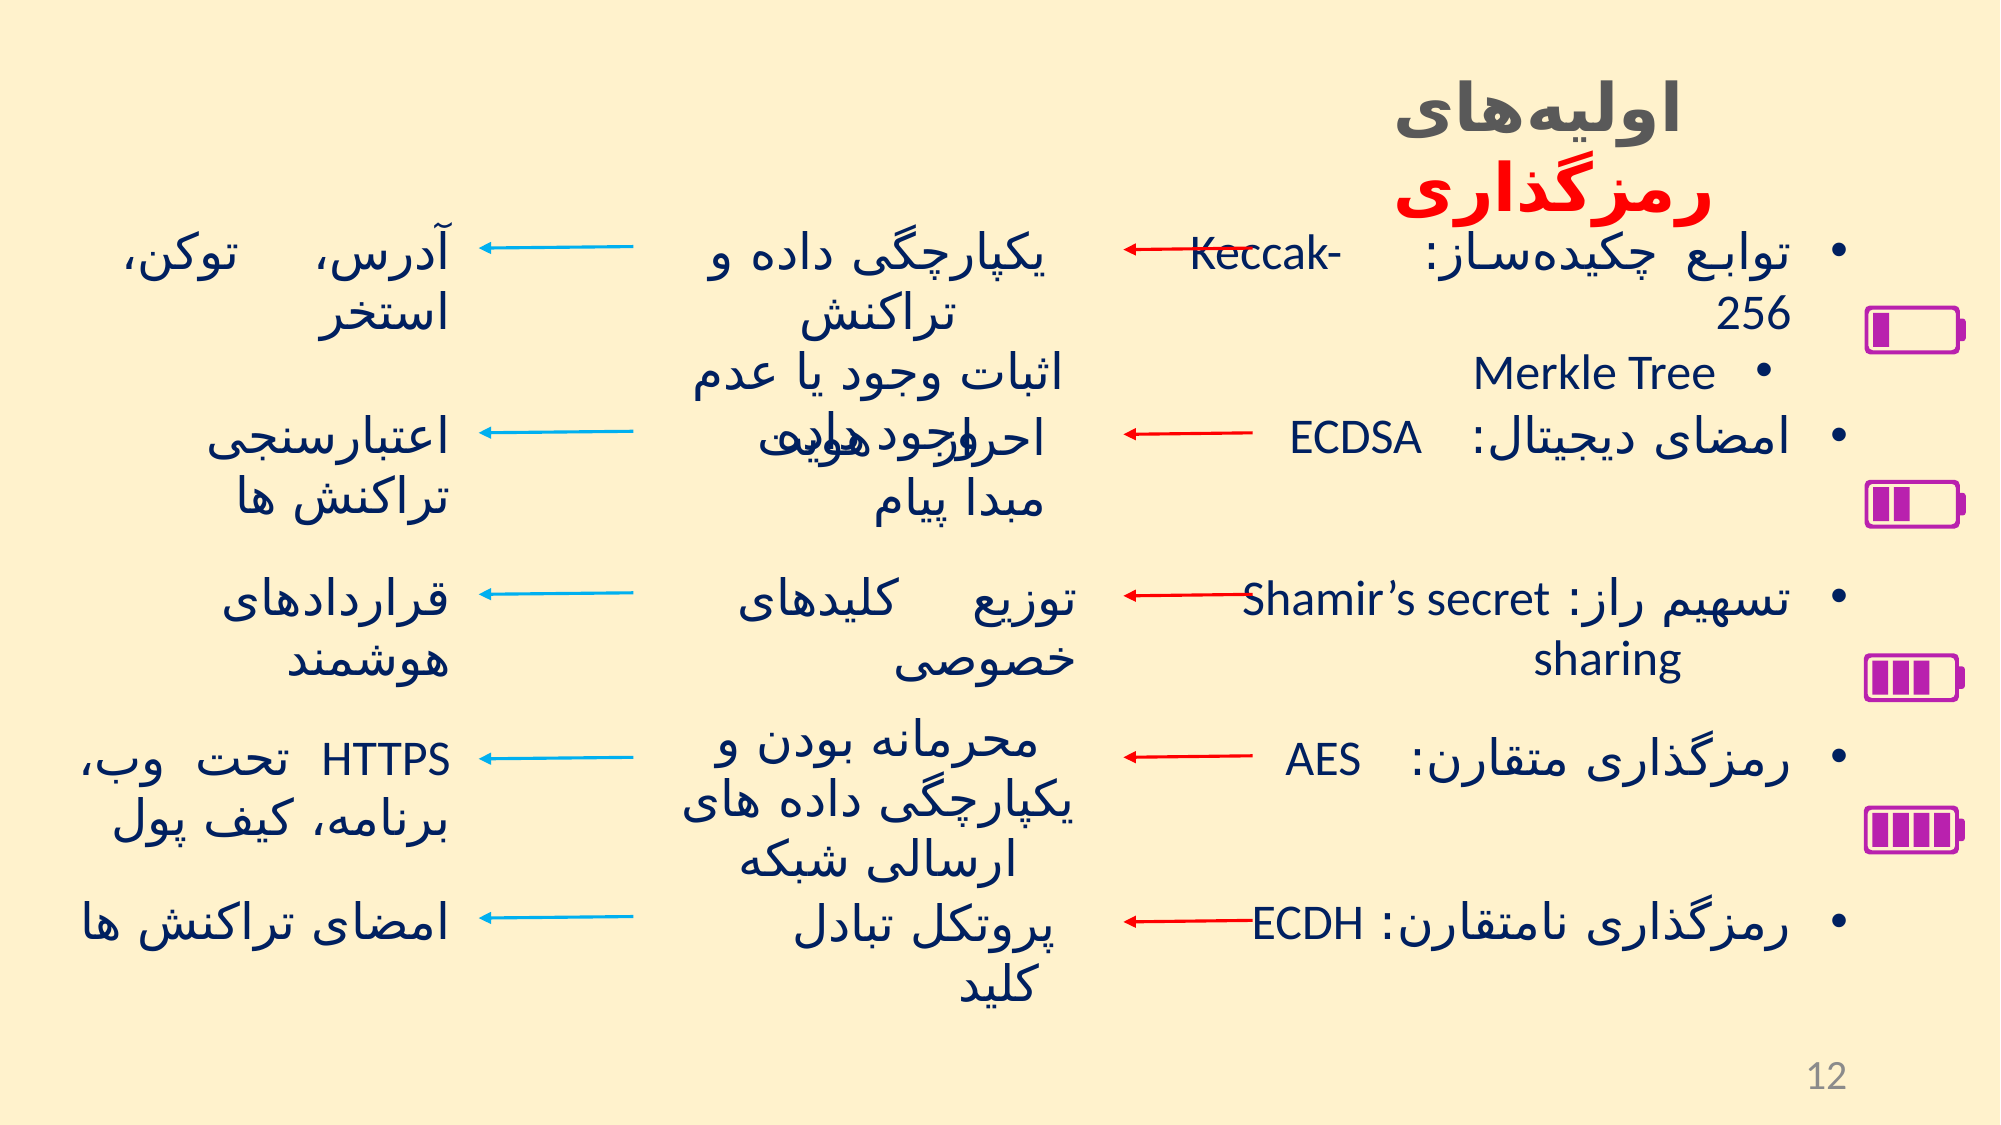

اولیه‌های رمزگذاری
آدرس، توکن، استخر

یکپارچگی‌ داده و تراکنش
اثبات وجود یا عدم وجود داده
توابع چکیده‌ساز:   Keccak-256
Merkle Tree

اعتبارسنجی تراکنش ها
امضای دیجیتال:   ECDSA
احراز هویت مبدا پیام

قراردادهای هوشمند
توزیع کلیدهای خصوصی
تسهیم راز: Shamir’s secret
		 sharing

محرمانه بودن و یکپارچگی داده های ارسالی شبکه
HTTPS تحت وب، برنامه، کیف پول
رمزگذاری متقارن:   AES

امضای تراکنش ها
رمزگذاری نامتقارن: ECDH
پروتکل تبادل کلید
12